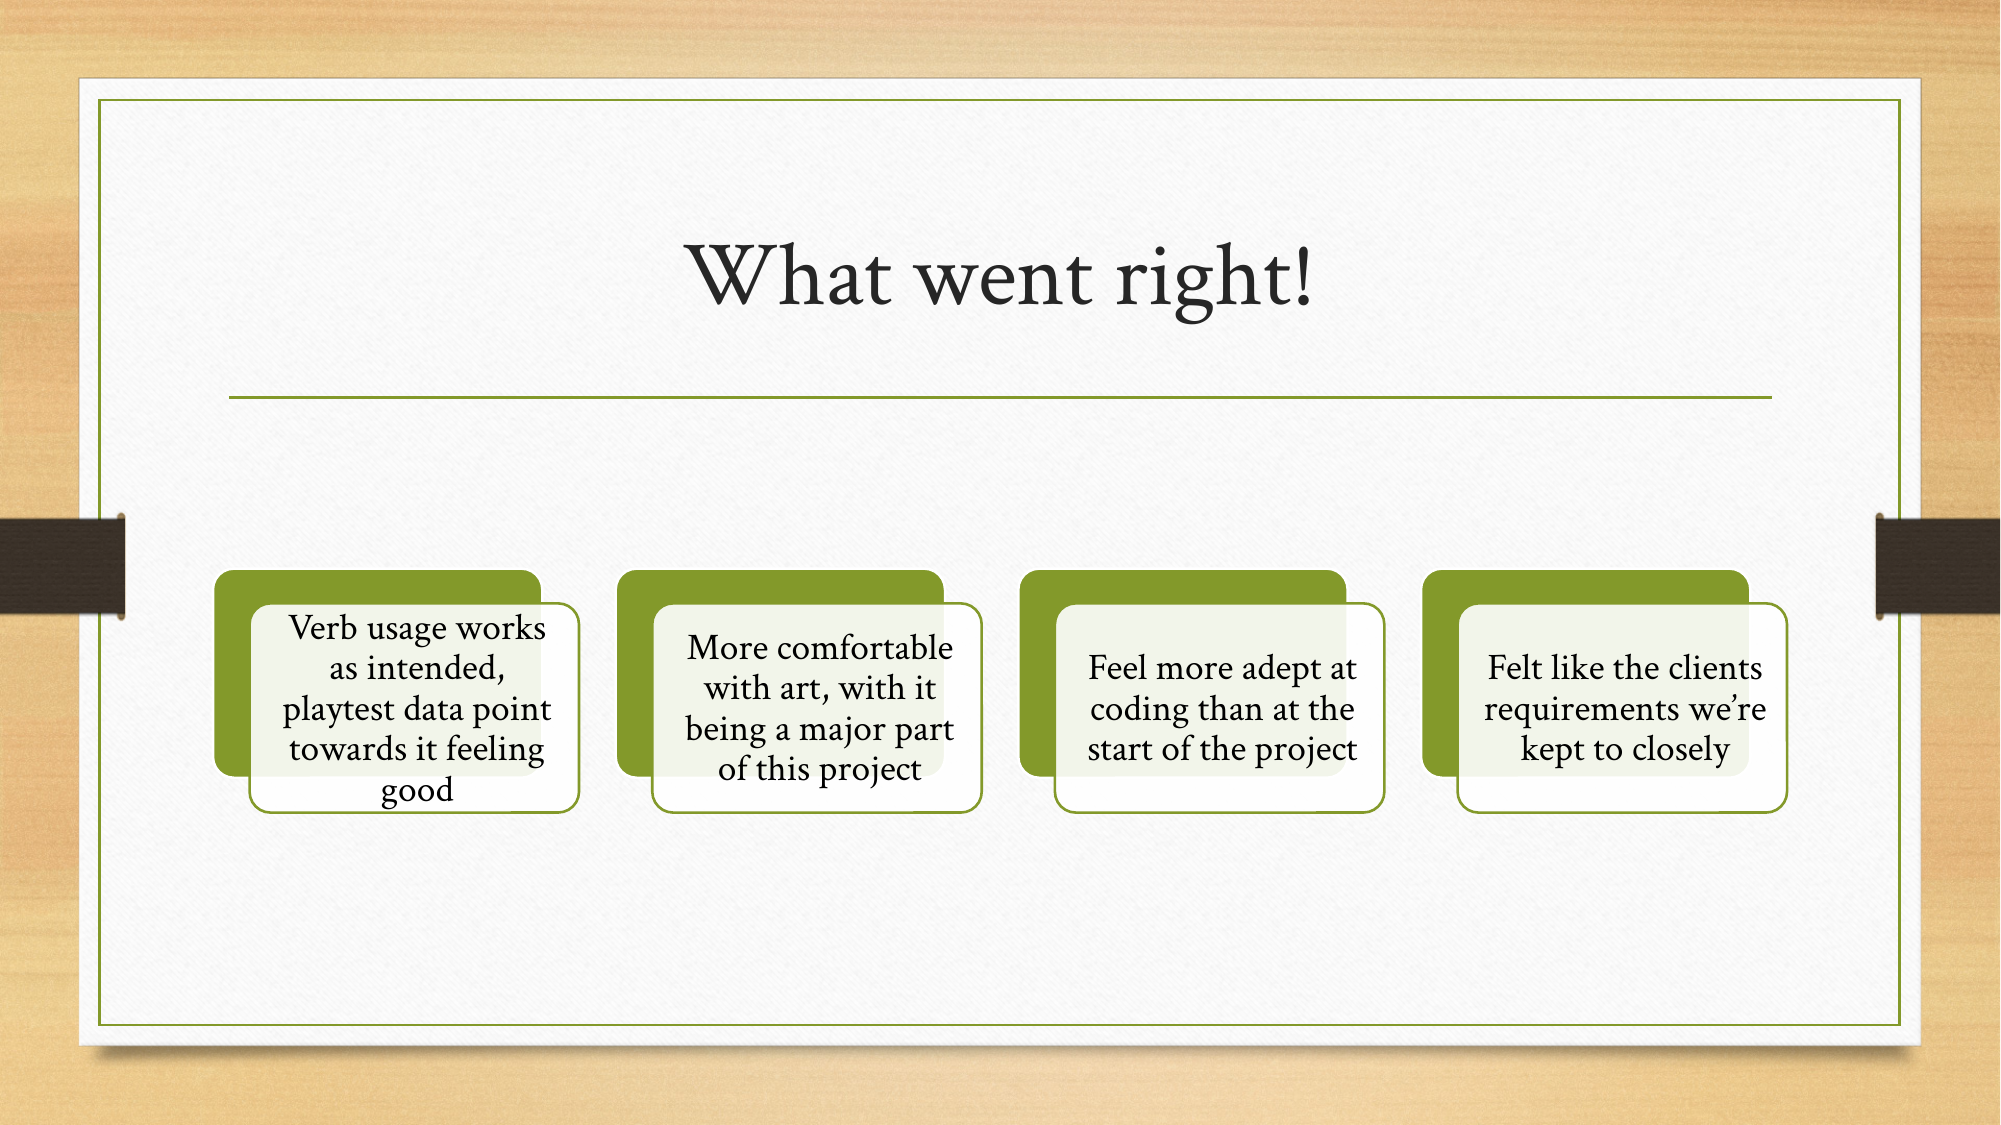

# What went right!
Verb usage works as intended, playtest data point towards it feeling good
More comfortable with art, with it being a major part of this project
Feel more adept at coding than at the start of the project
Felt like the clients requirements we’re kept to closely